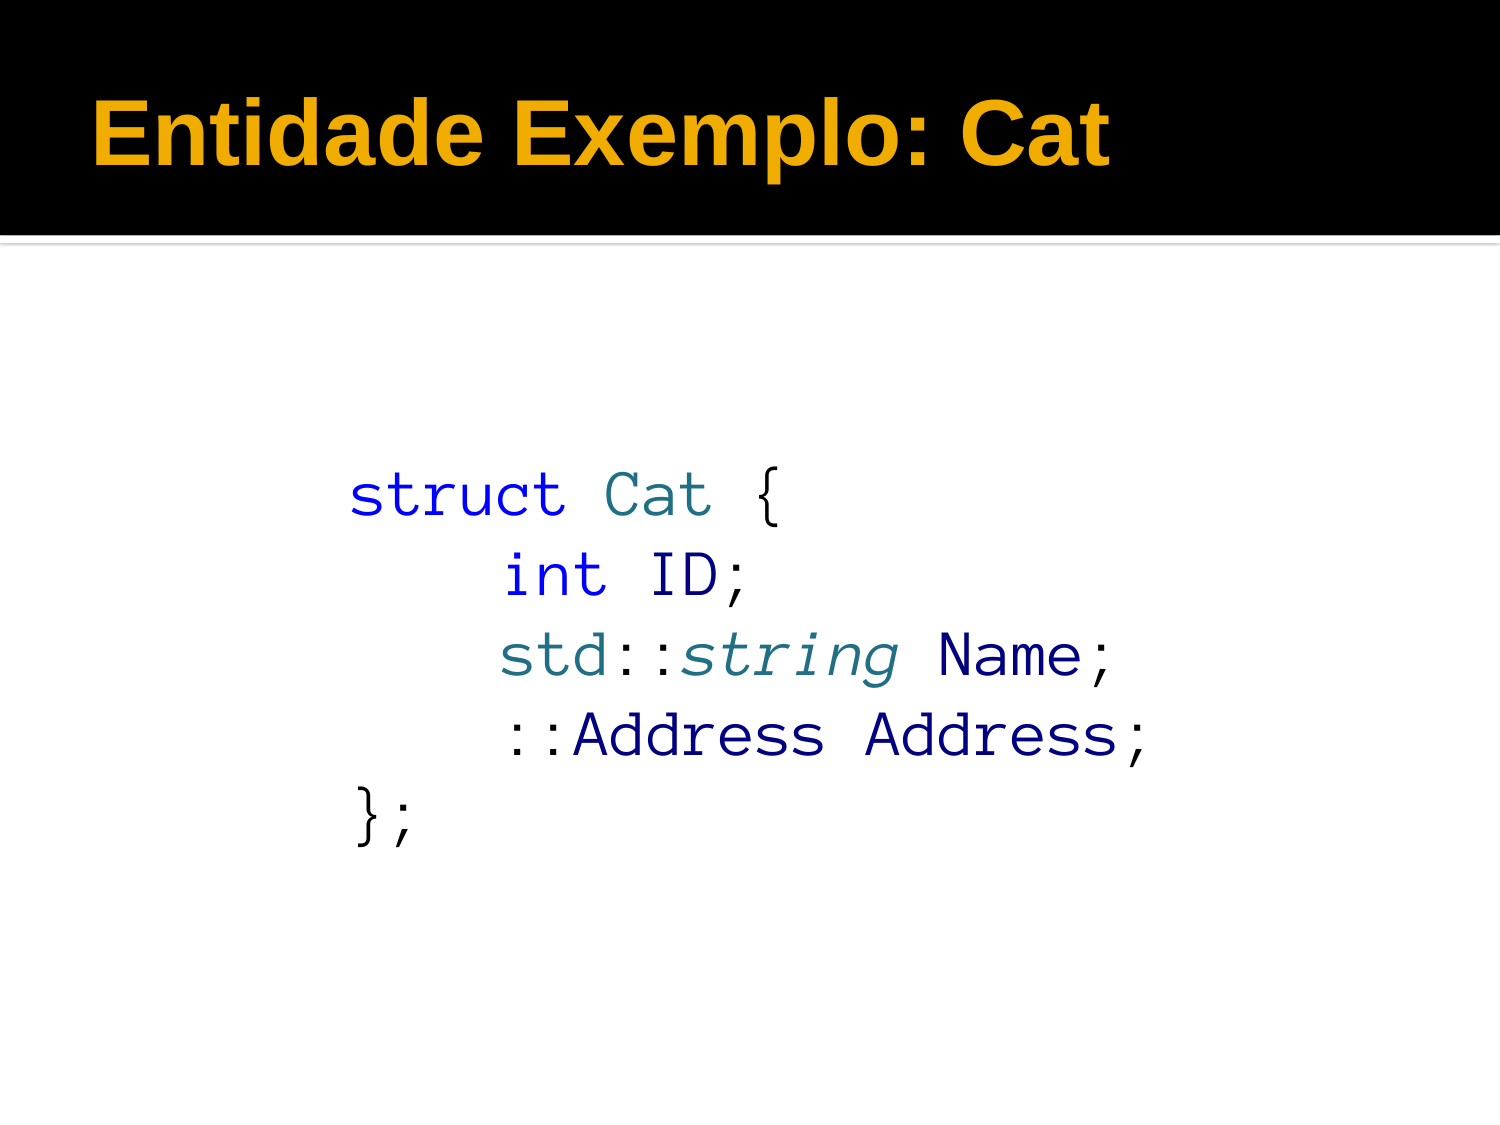

# Entidade Exemplo: Cat
struct Cat {
	int ID;
	std::string Name;
	::Address Address;
};